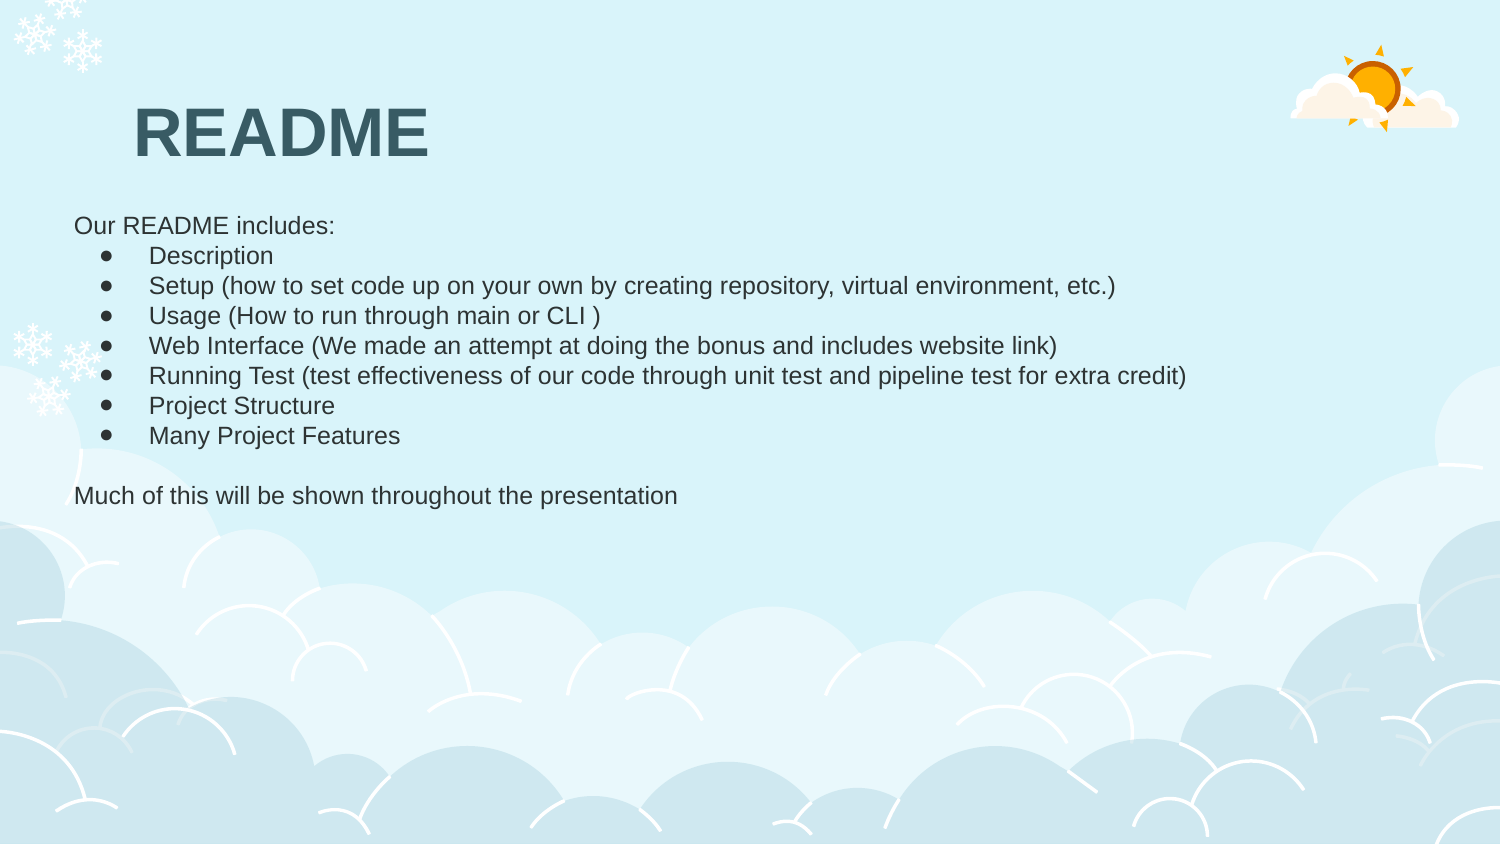

# README
Our README includes:
Description
Setup (how to set code up on your own by creating repository, virtual environment, etc.)
Usage (How to run through main or CLI )
Web Interface (We made an attempt at doing the bonus and includes website link)
Running Test (test effectiveness of our code through unit test and pipeline test for extra credit)
Project Structure
Many Project Features

Much of this will be shown throughout the presentation